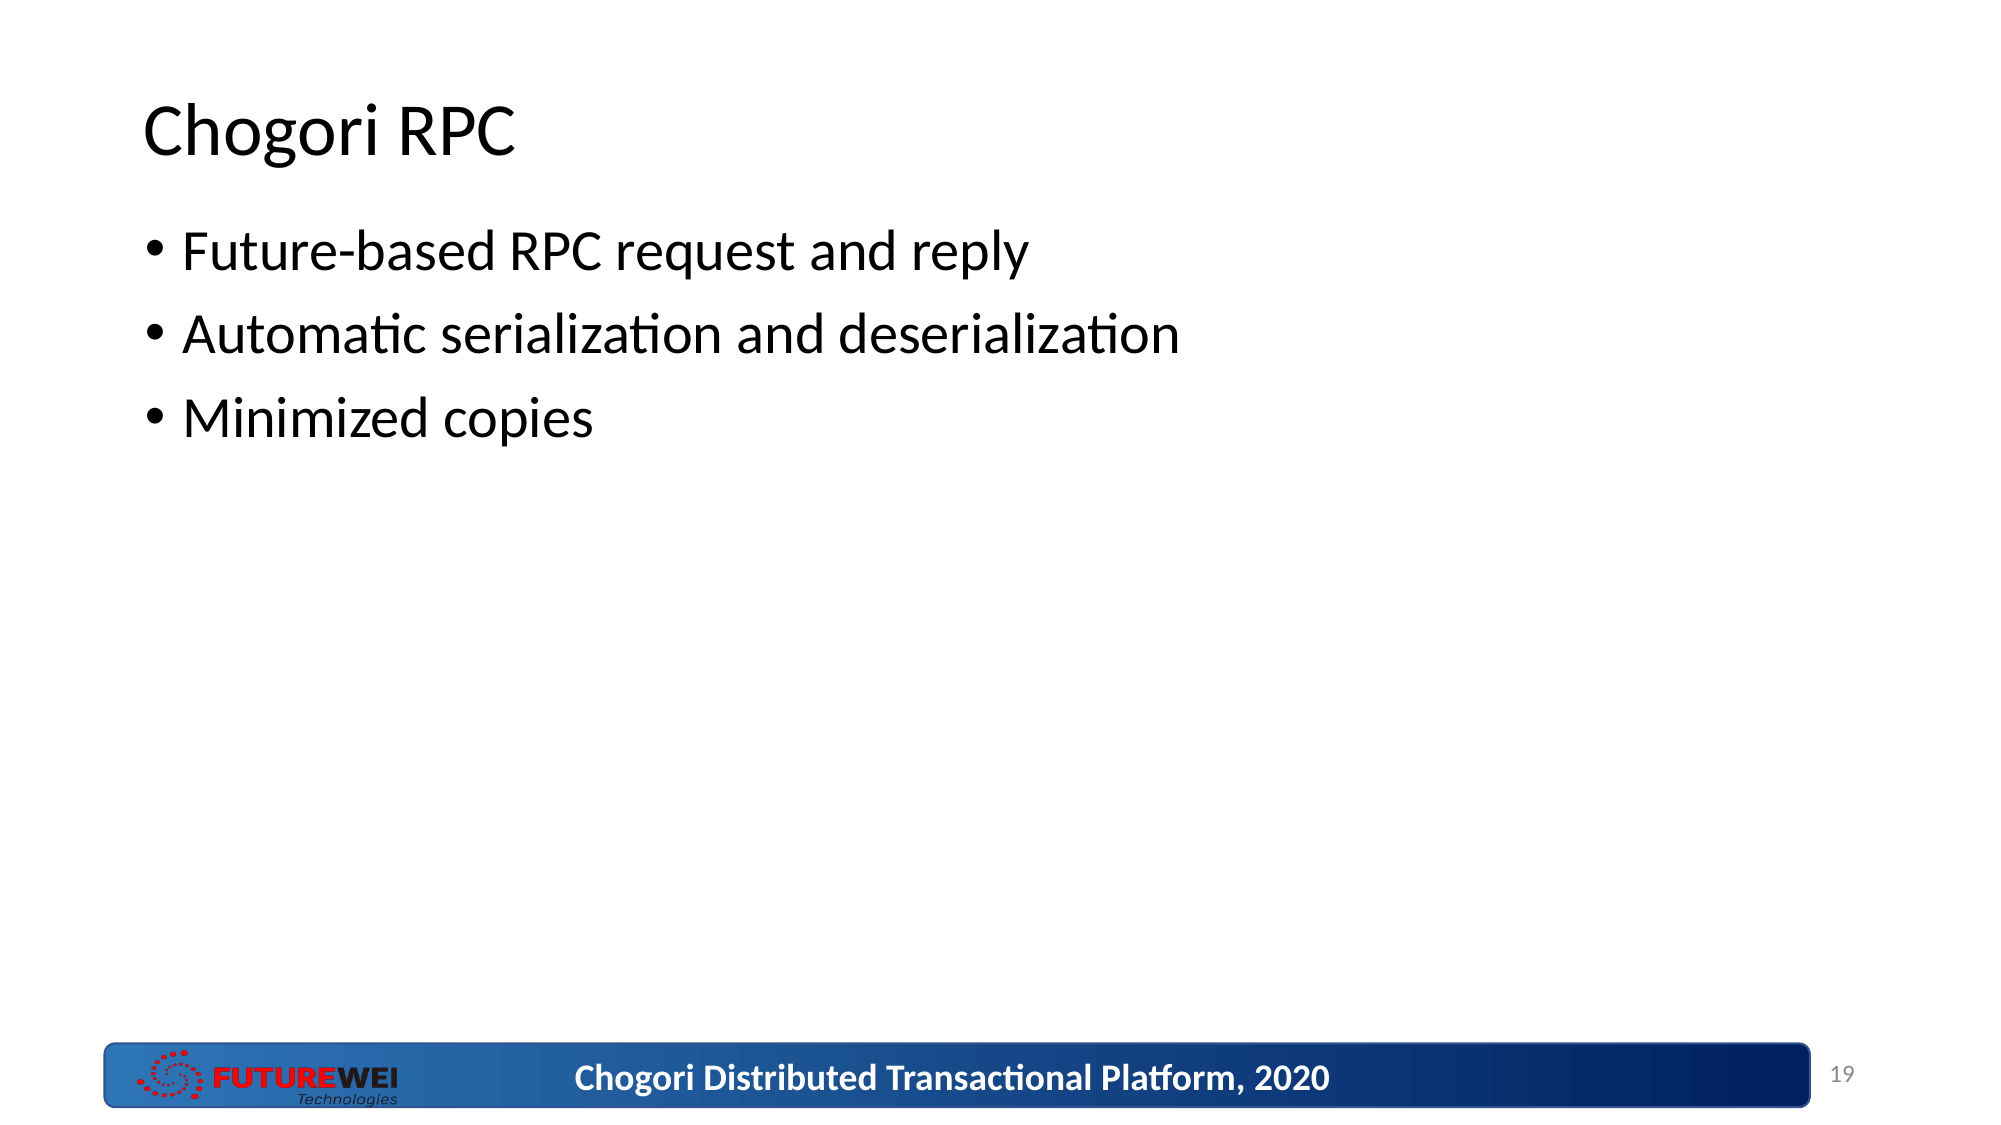

# Chogori RPC
Future-based RPC request and reply
Automatic serialization and deserialization
Minimized copies
19